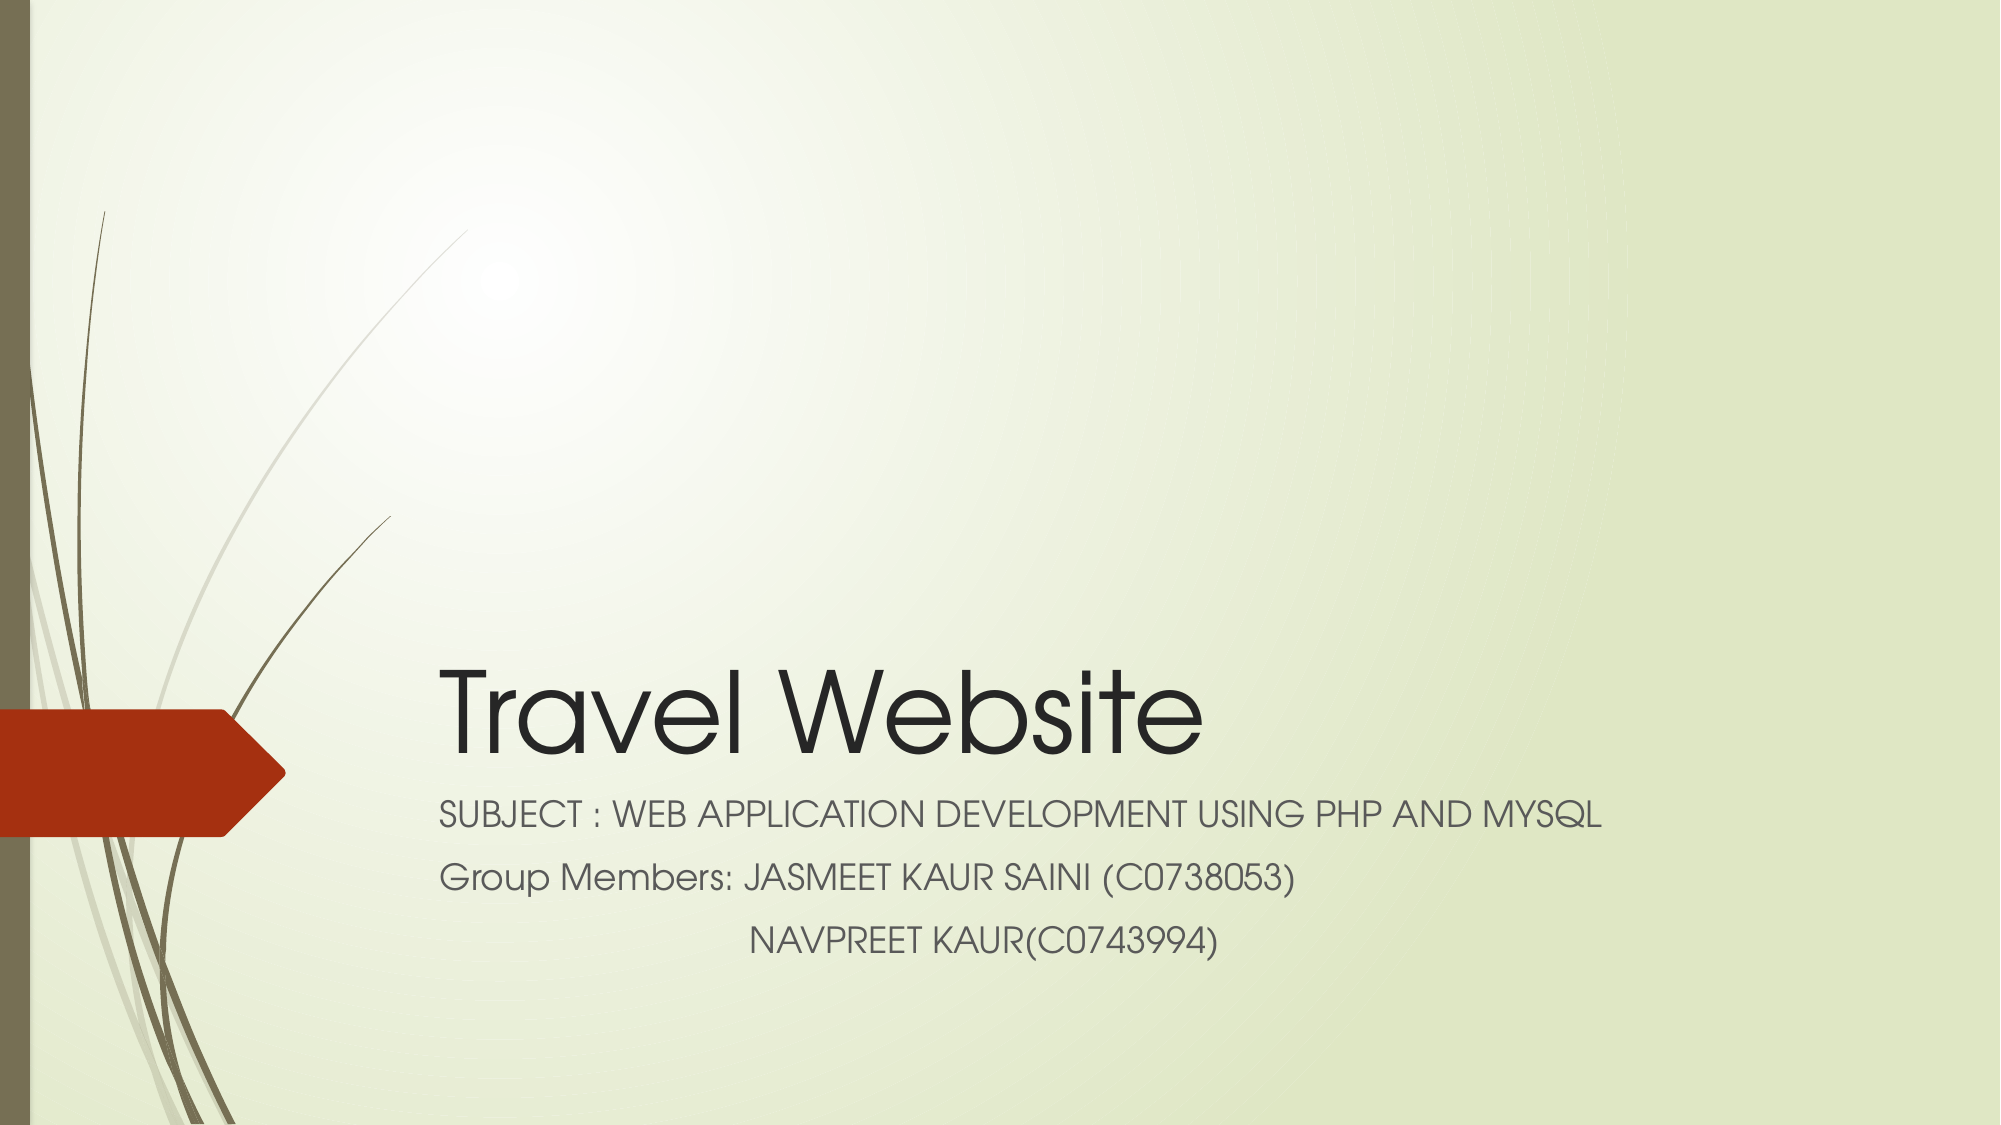

# Travel Website
SUBJECT : WEB APPLICATION DEVELOPMENT USING PHP AND MYSQL
Group Members: JASMEET KAUR SAINI (C0738053)
                               NAVPREET KAUR(C0743994)